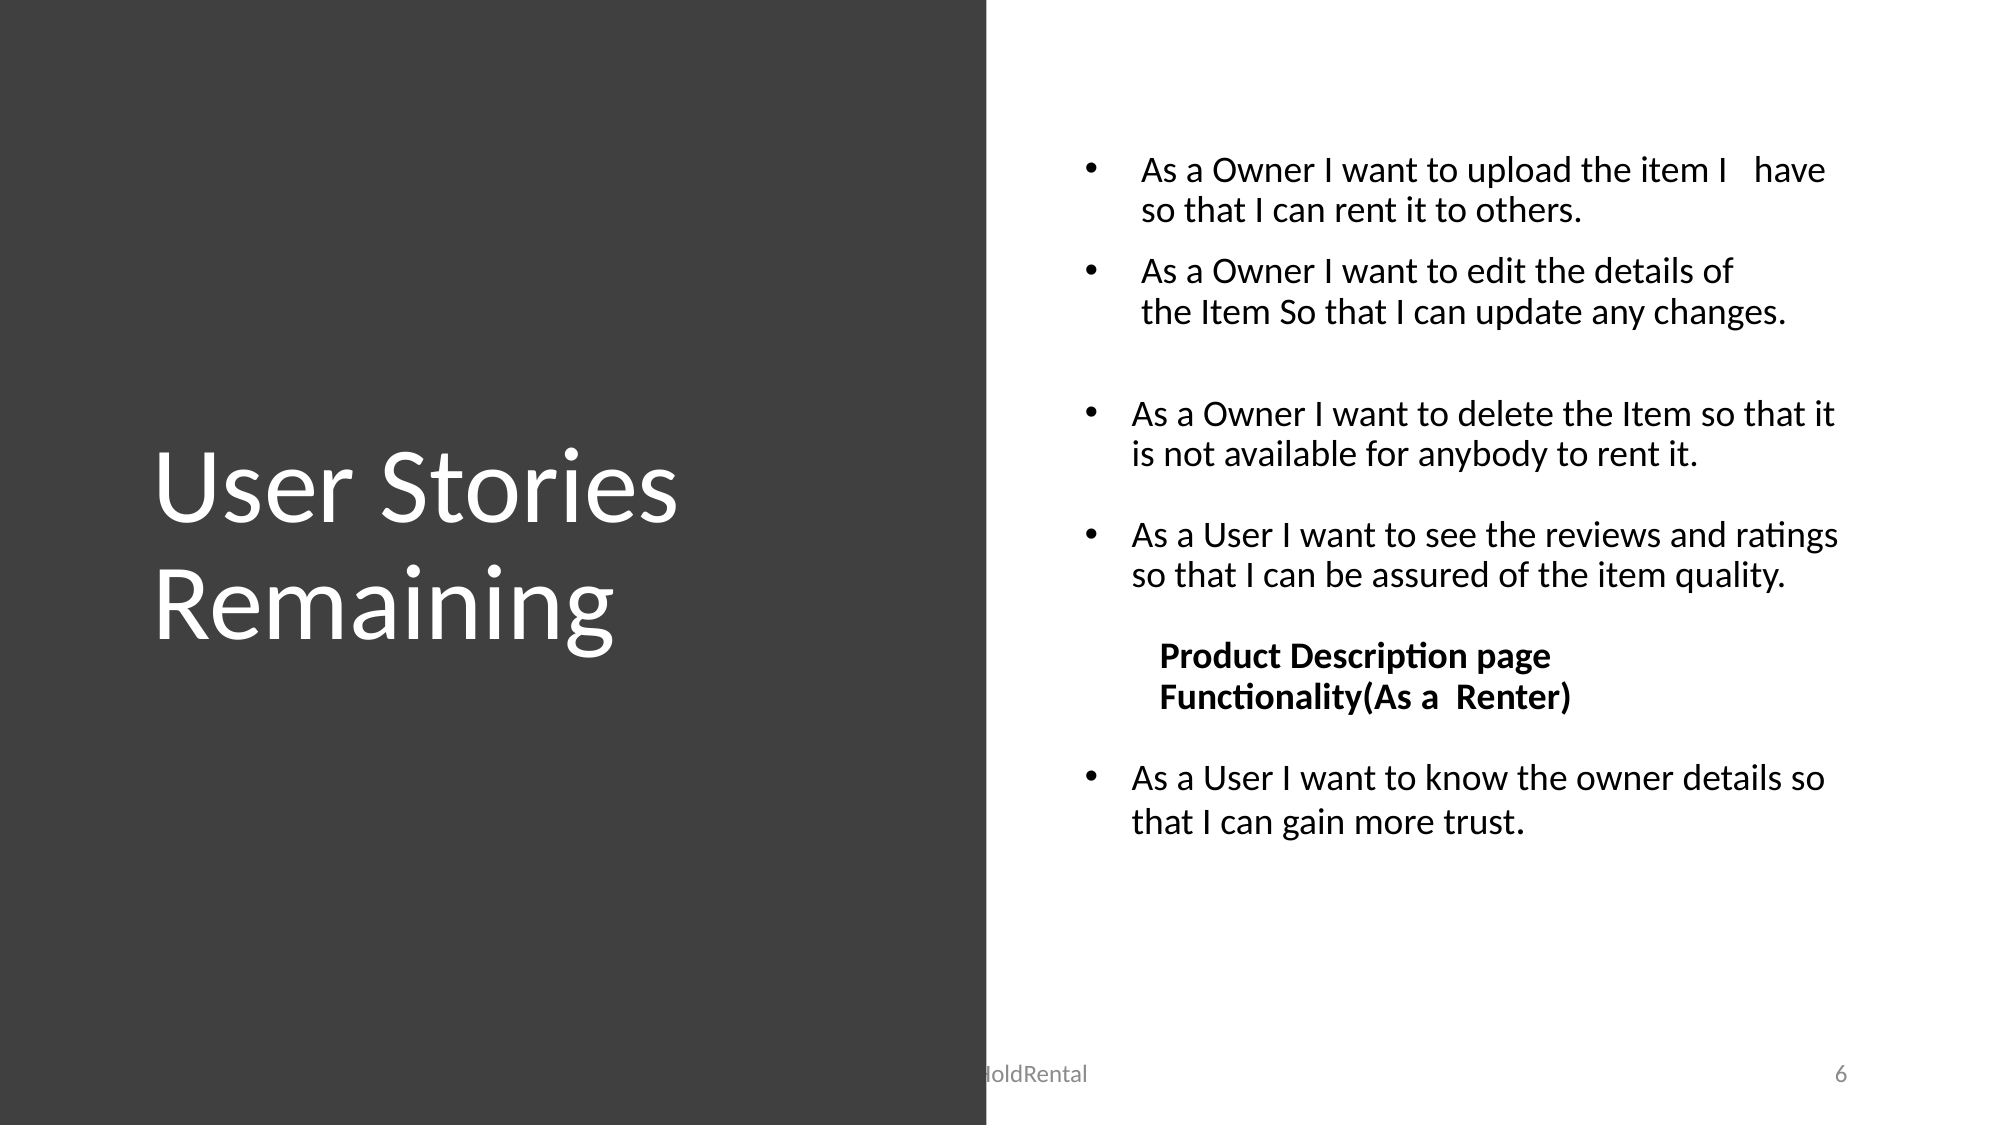

As a Owner I want to upload the item I   have  so that I can rent it to others.
As a Owner I want to edit the details of the Item So that I can update any changes.

As a Owner I want to delete the Item so that it is not available for anybody to rent it.

As a User I want to see the reviews and ratings so that I can be assured of the item quality.

Product Description page Functionality(As a  Renter)

As a User I want to know the owner details so that I can gain more trust.

# User Stories Remaining
HouseHoldRental
6